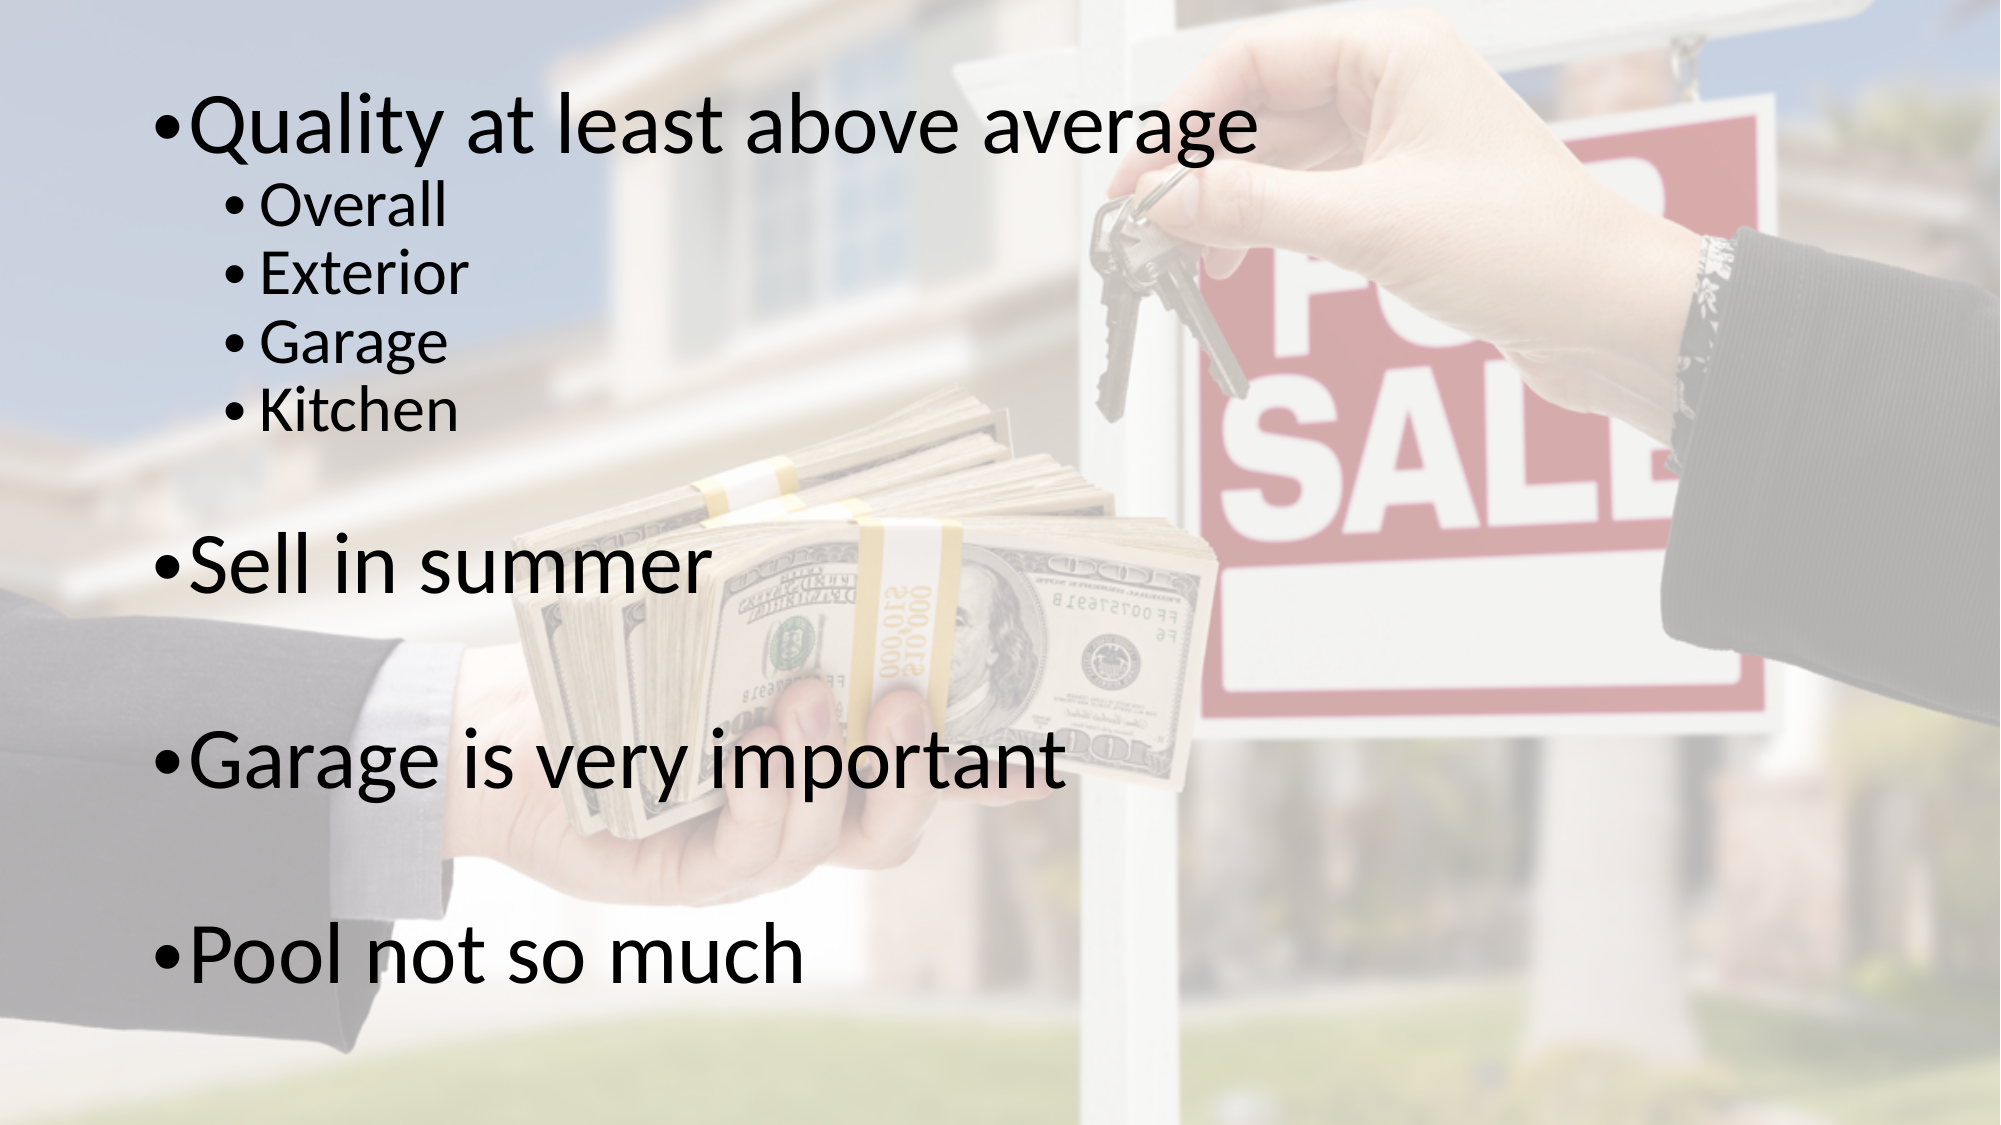

Quality at least above average
Overall
Exterior
Garage
Kitchen

Sell in summer

Garage is very important

Pool not so much